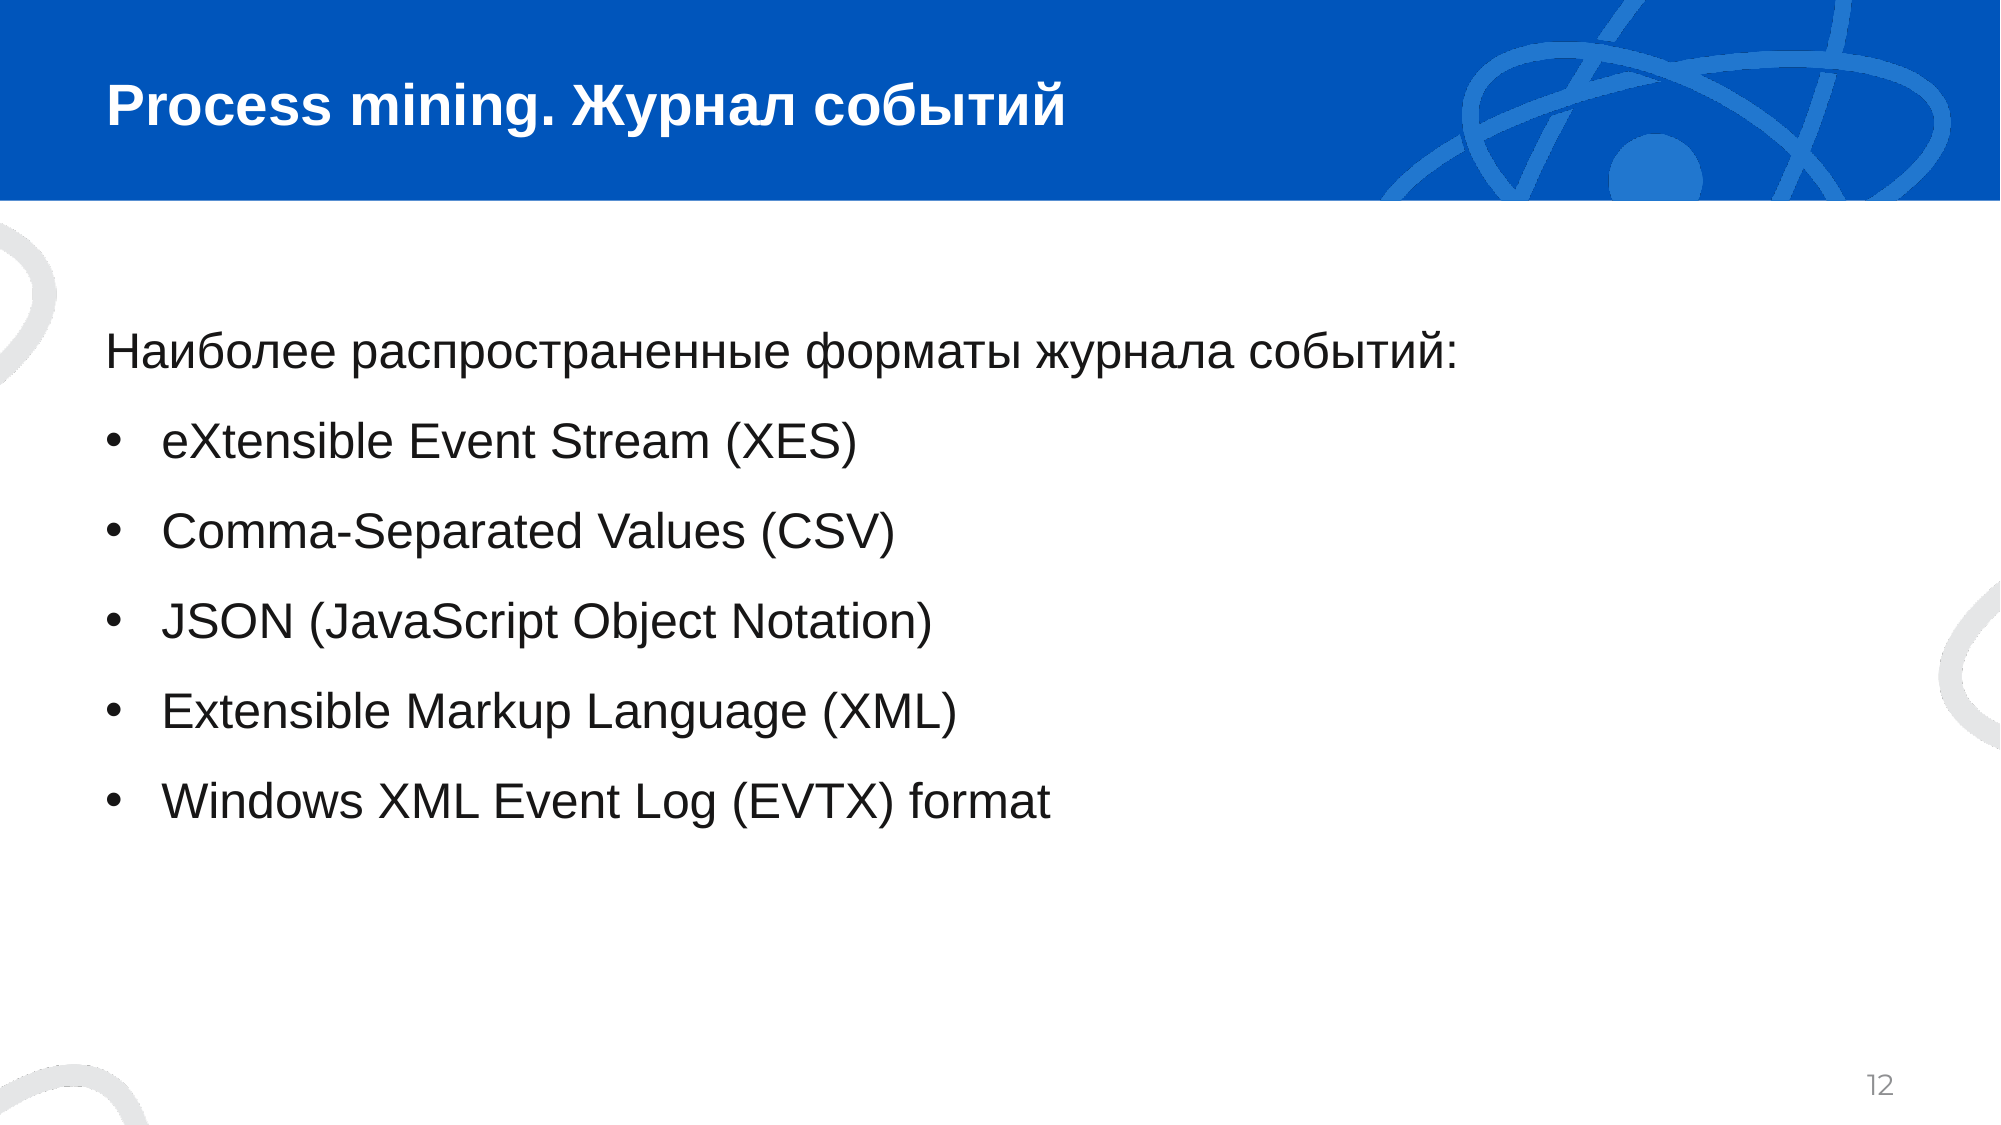

# Process mining. Журнал событий
Наиболее распространенные форматы журнала событий:
eXtensible Event Stream (XES)
Comma-Separated Values (CSV)
JSON (JavaScript Object Notation)
Extensible Markup Language (XML)
Windows XML Event Log (EVTX) format